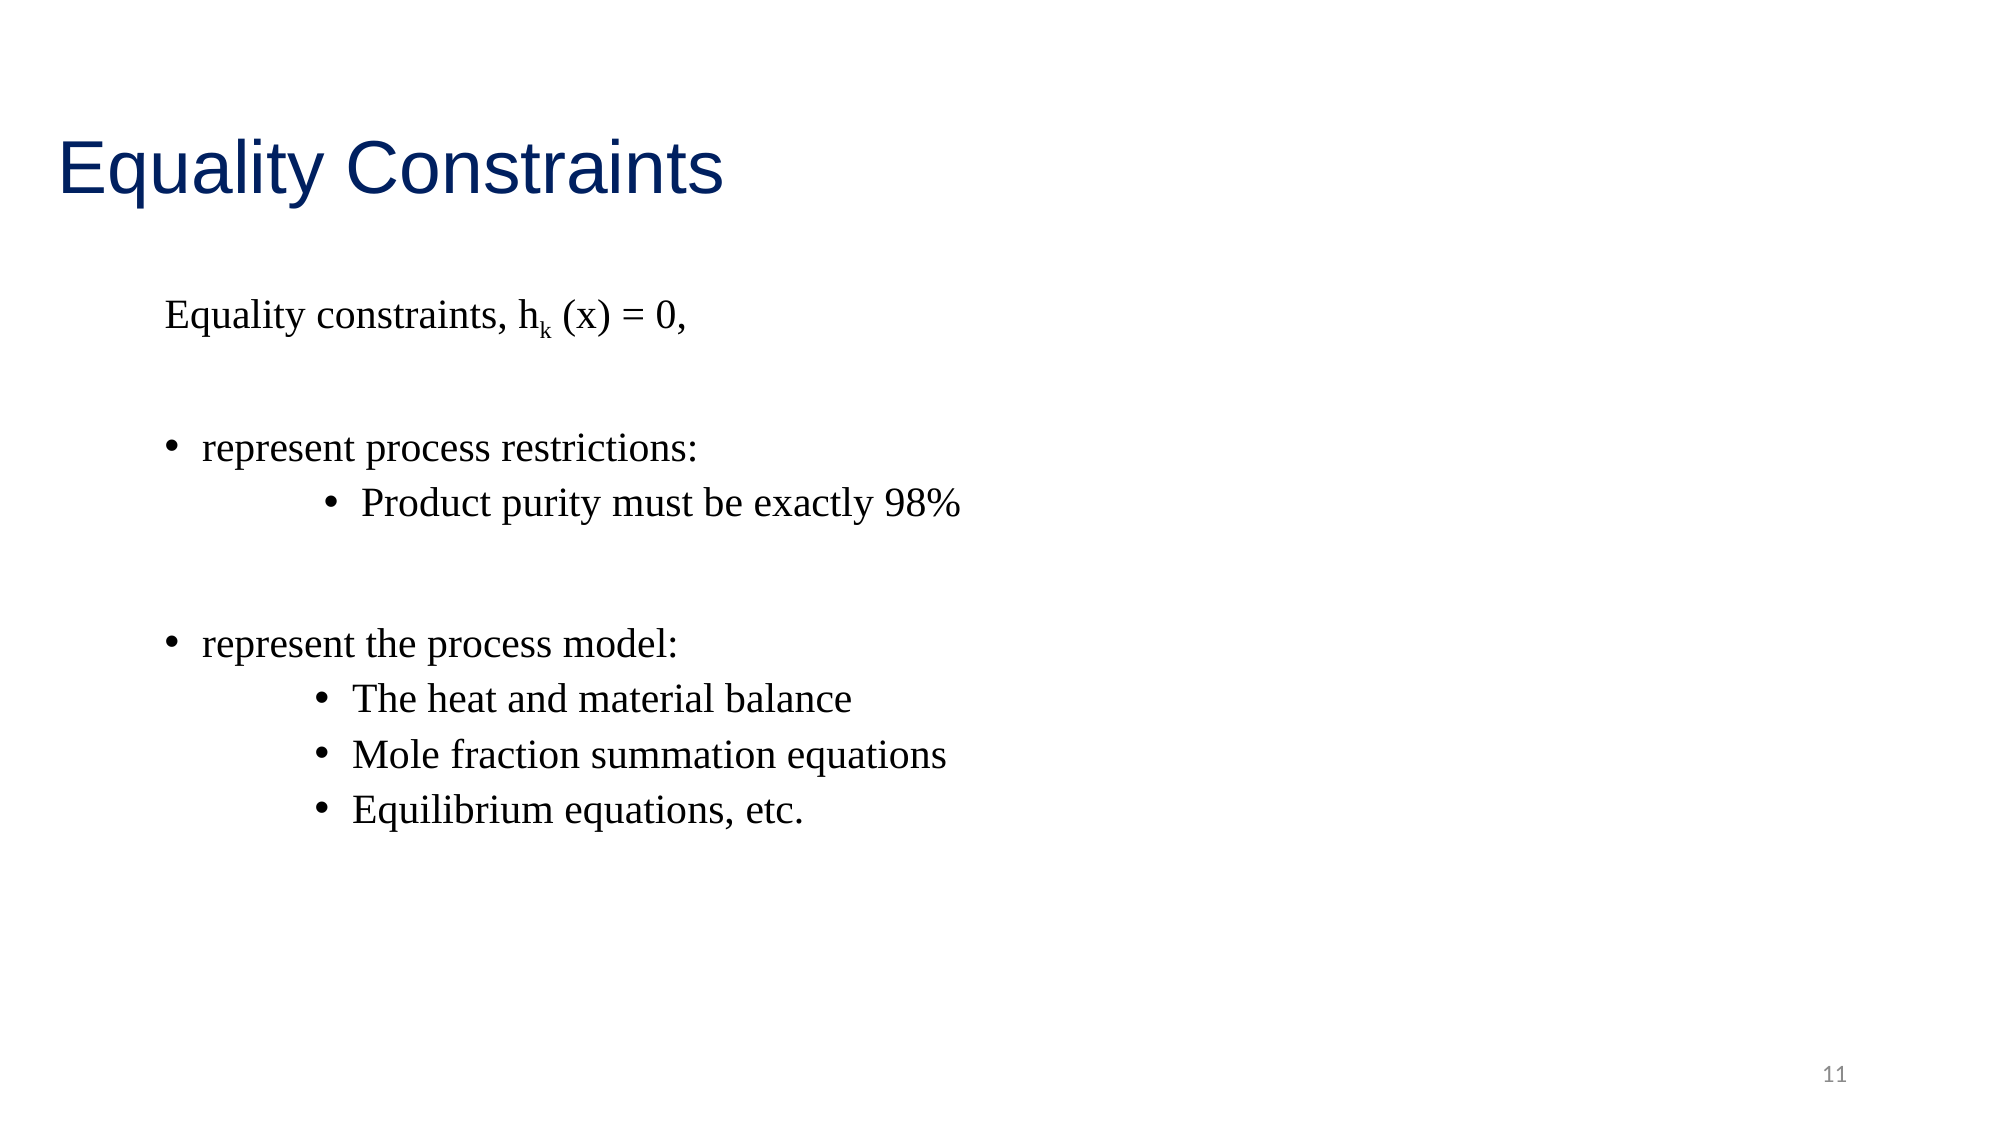

# Equality Constraints
Equality constraints, hk (x) = 0,

represent process restrictions:
Product purity must be exactly 98%

represent the process model:
The heat and material balance
Mole fraction summation equations
Equilibrium equations, etc.
11